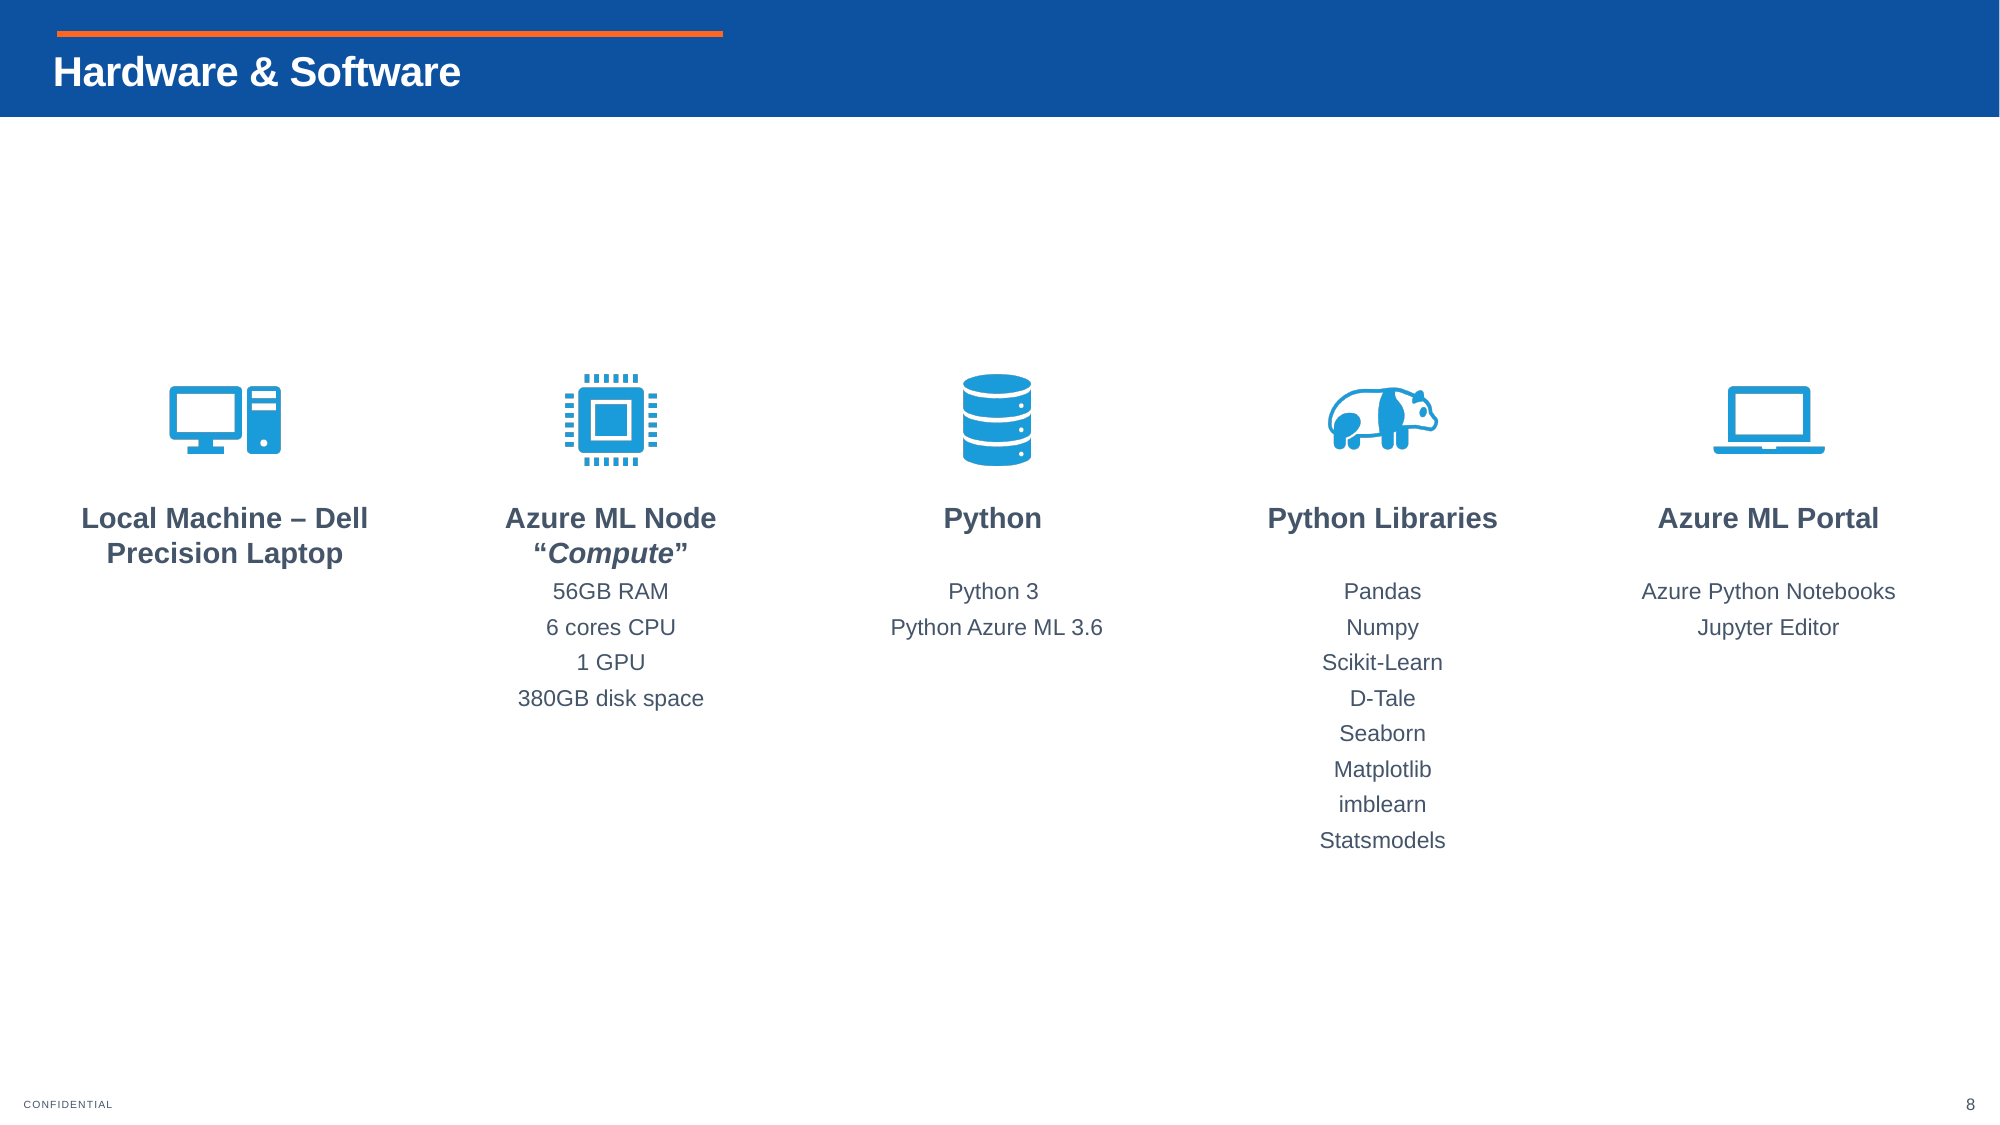

# Hardware & Software
Local Machine – Dell Precision Laptop
Azure ML Node “Compute”
56GB RAM
6 cores CPU
1 GPU
380GB disk space
Python
Python 3
Python Azure ML 3.6
Python Libraries
Pandas
Numpy
Scikit-Learn
D-Tale
Seaborn
Matplotlib
imblearn
Statsmodels
Azure ML Portal
Azure Python Notebooks
Jupyter Editor
8
CONFIDENTIAL